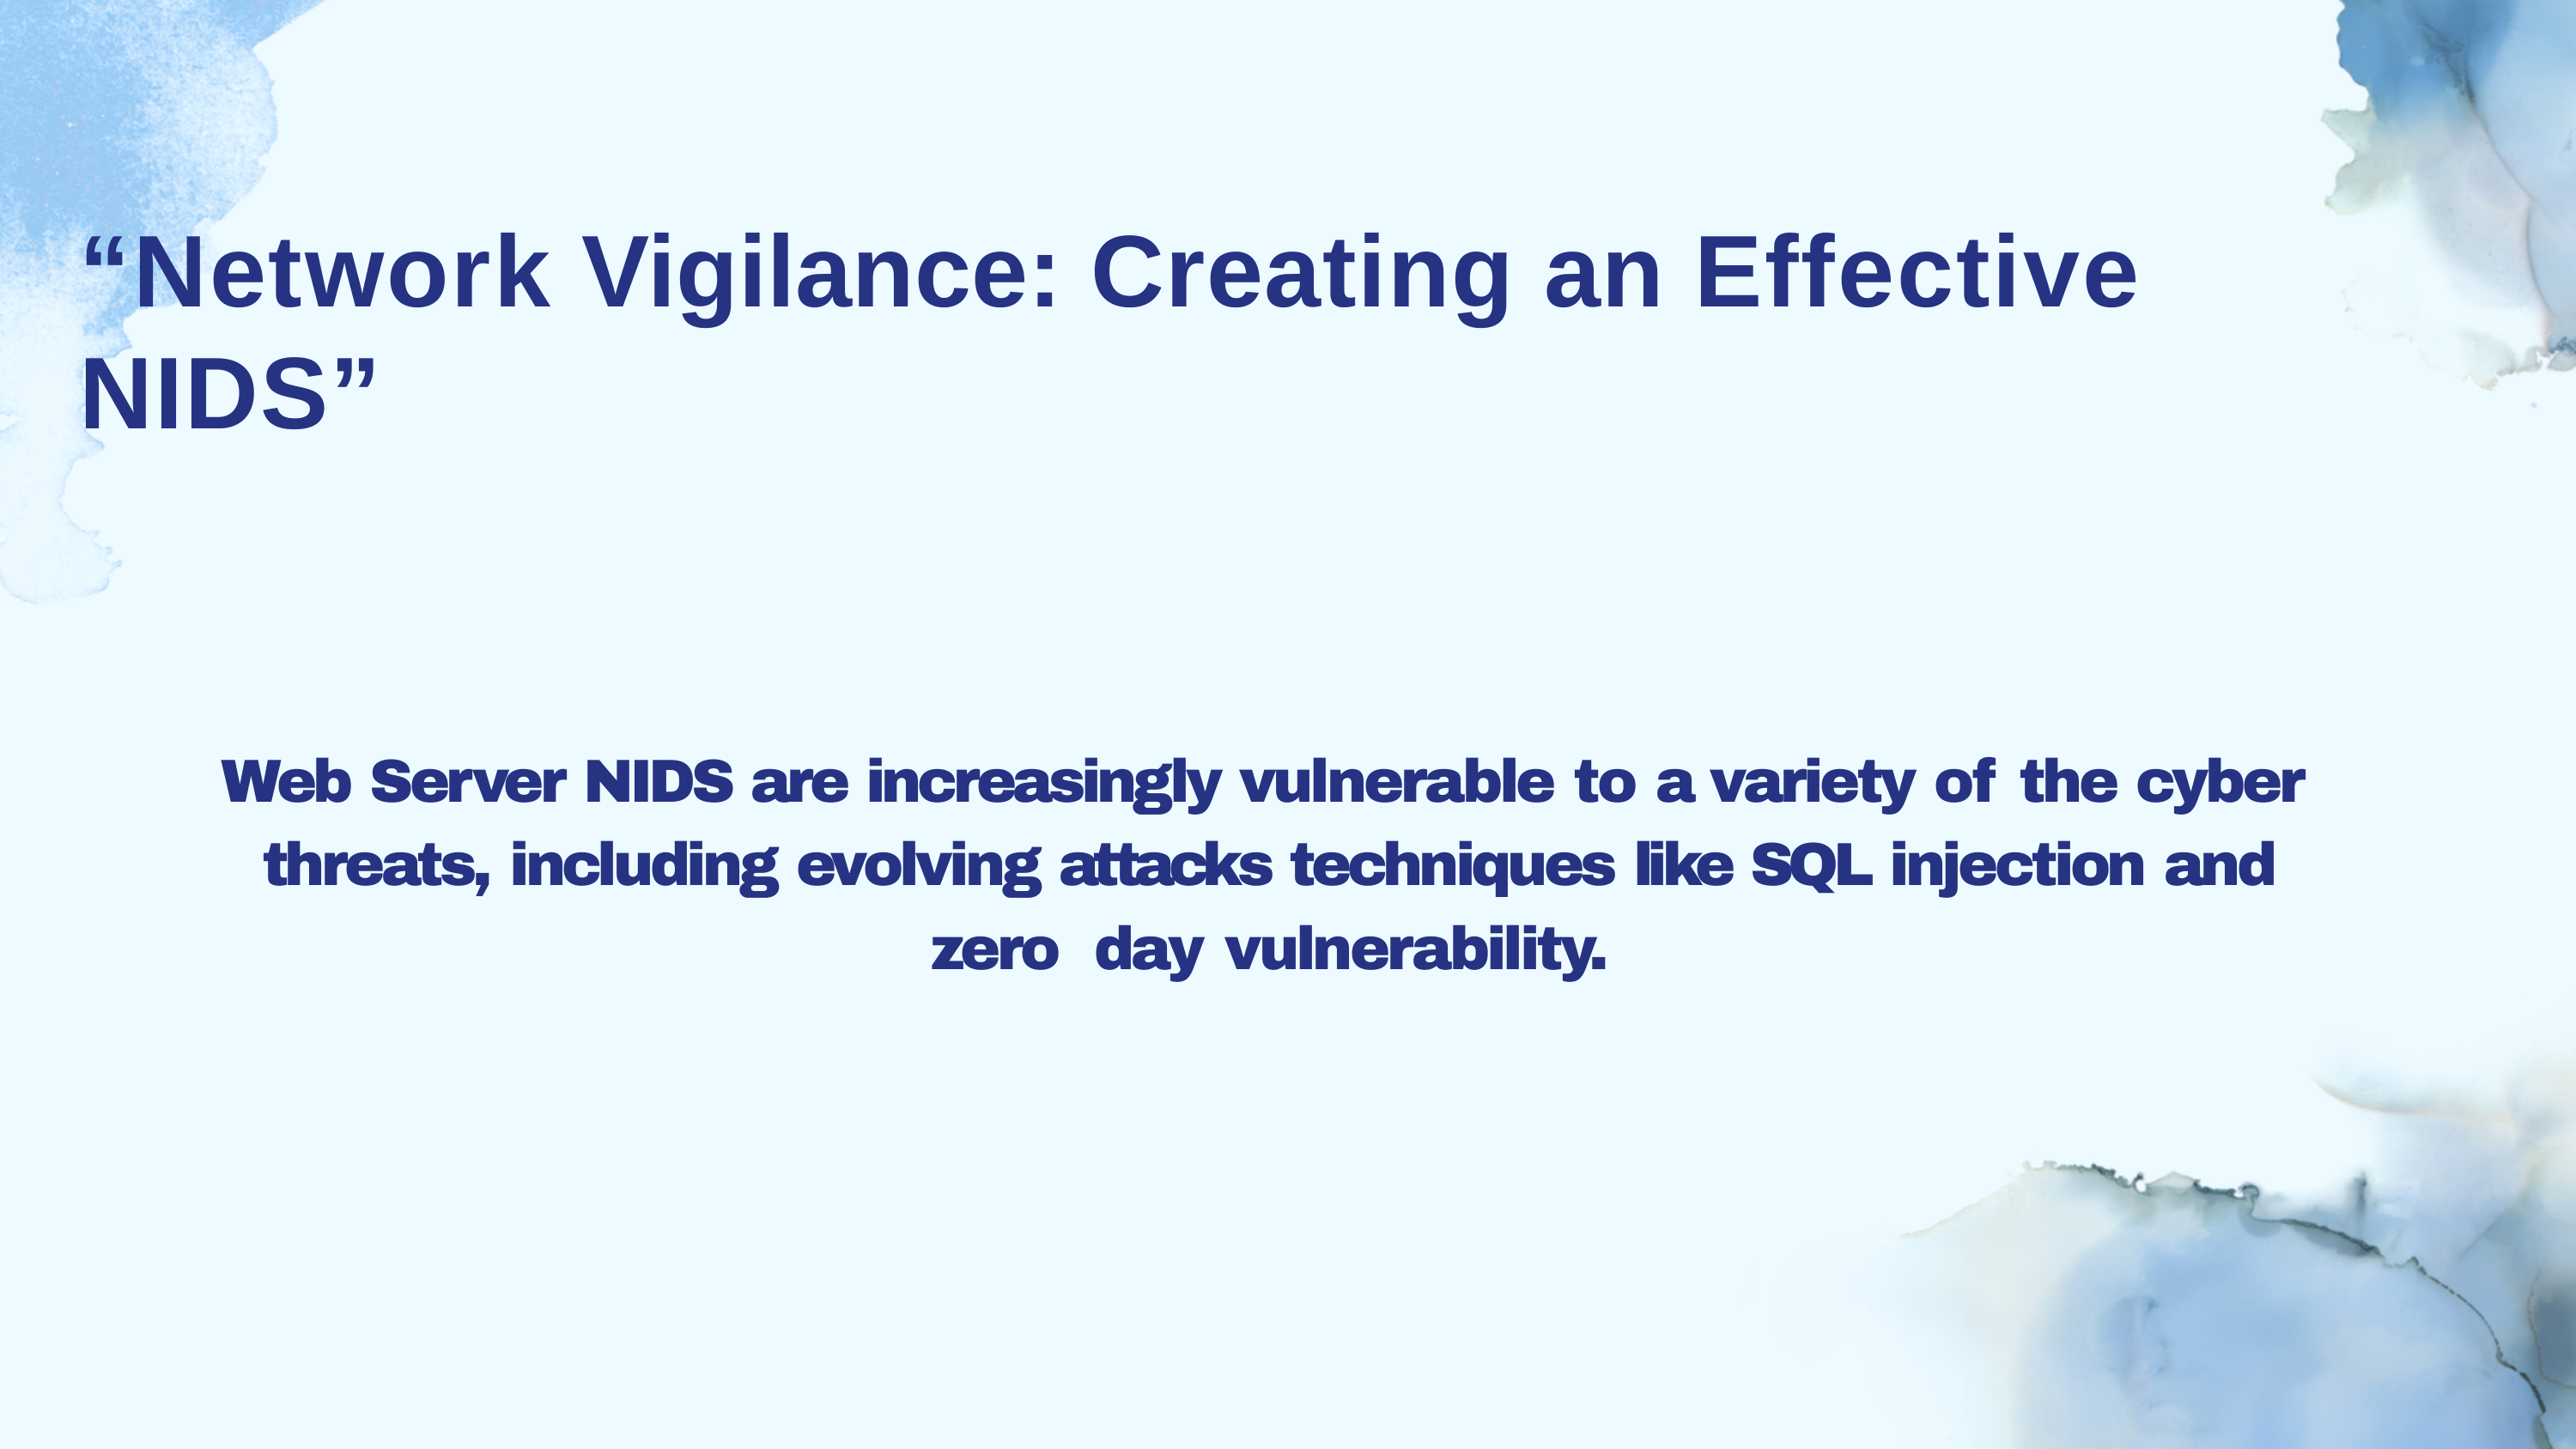

# “Network Vigilance: Creating an Effective NIDS”
Web Server NIDS are increasingly vulnerable to a variety of the cyber  threats, including evolving attacks techniques like SQL injection and zero  day vulnerability.